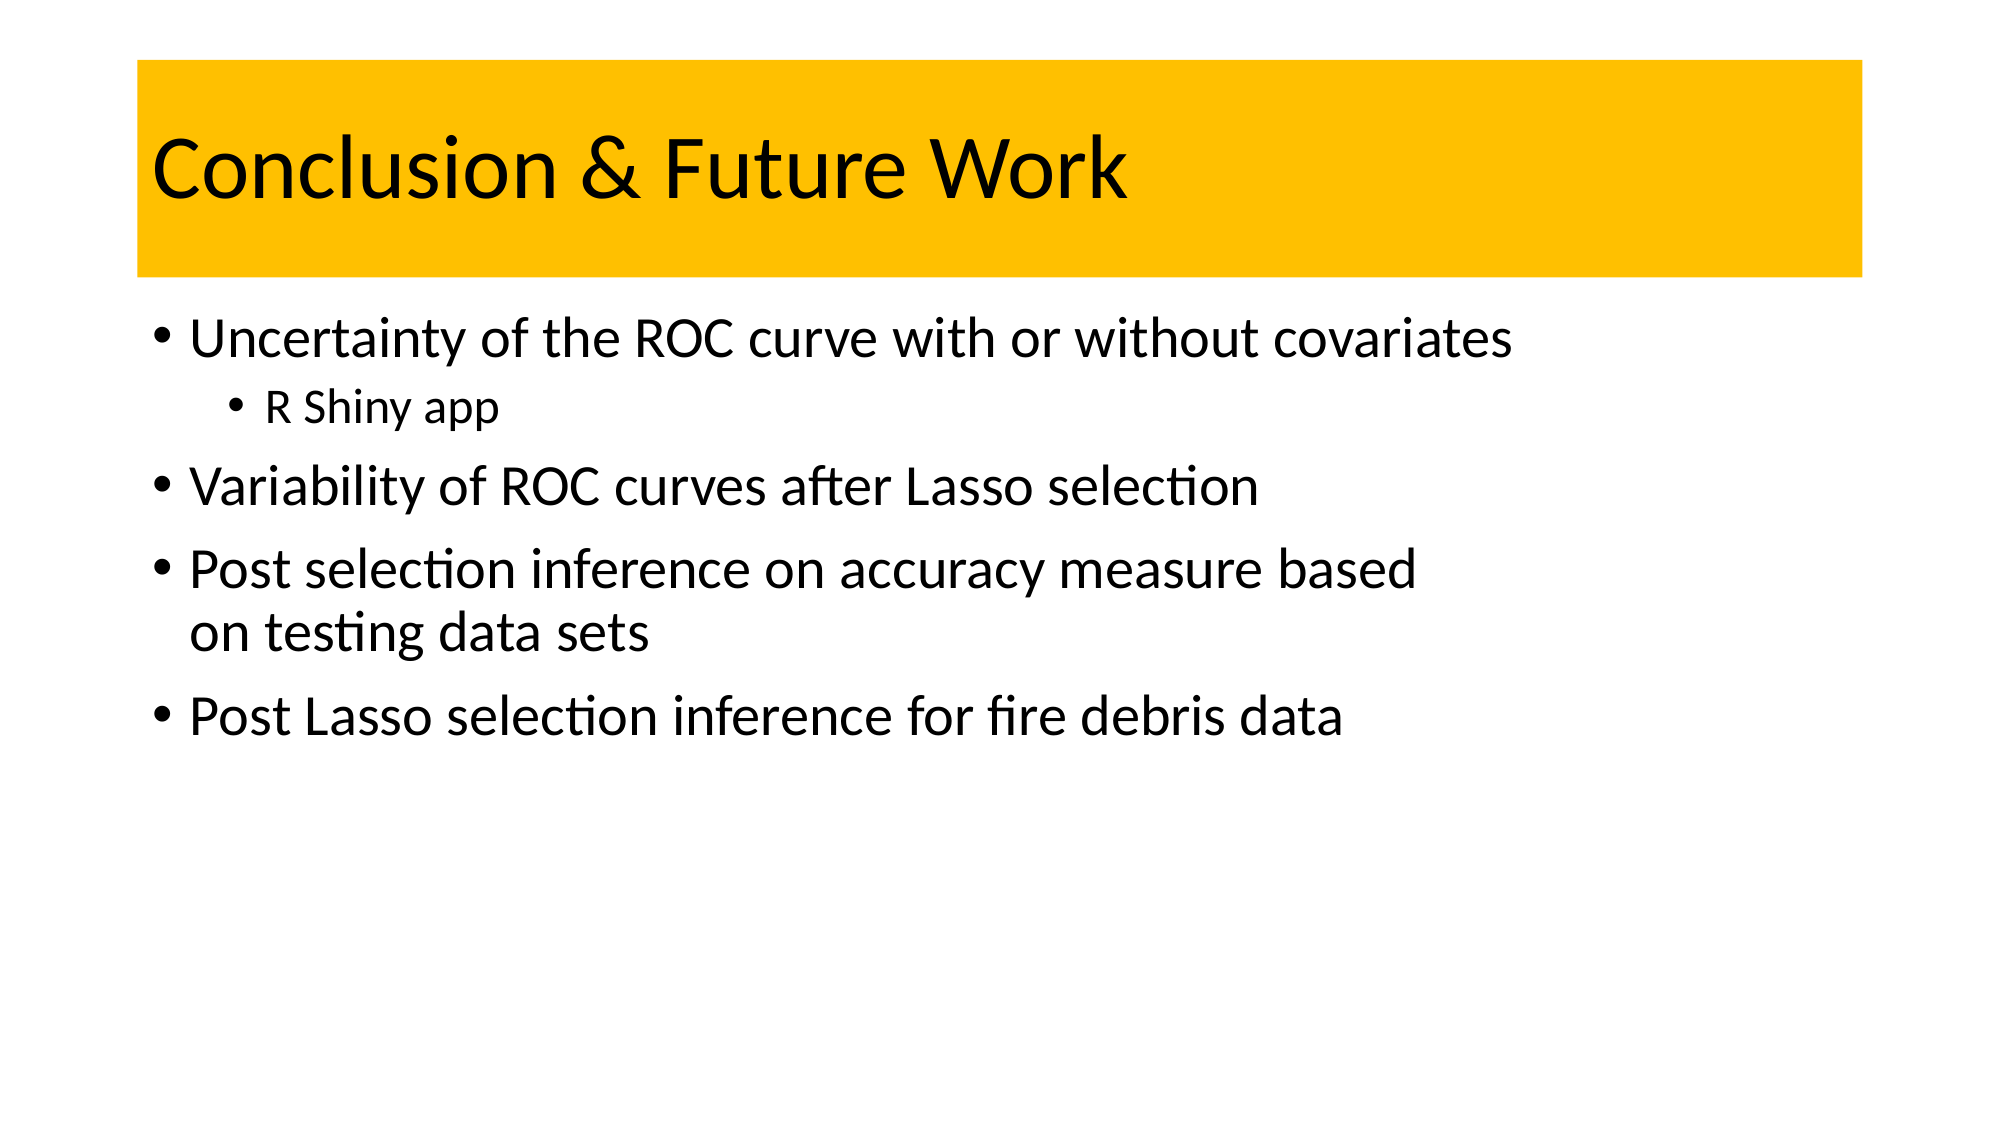

# Conclusion & Future Work
Uncertainty of the ROC curve with or without covariates
R Shiny app
Variability of ROC curves after Lasso selection
Post selection inference on accuracy measure based on testing data sets
Post Lasso selection inference for fire debris data